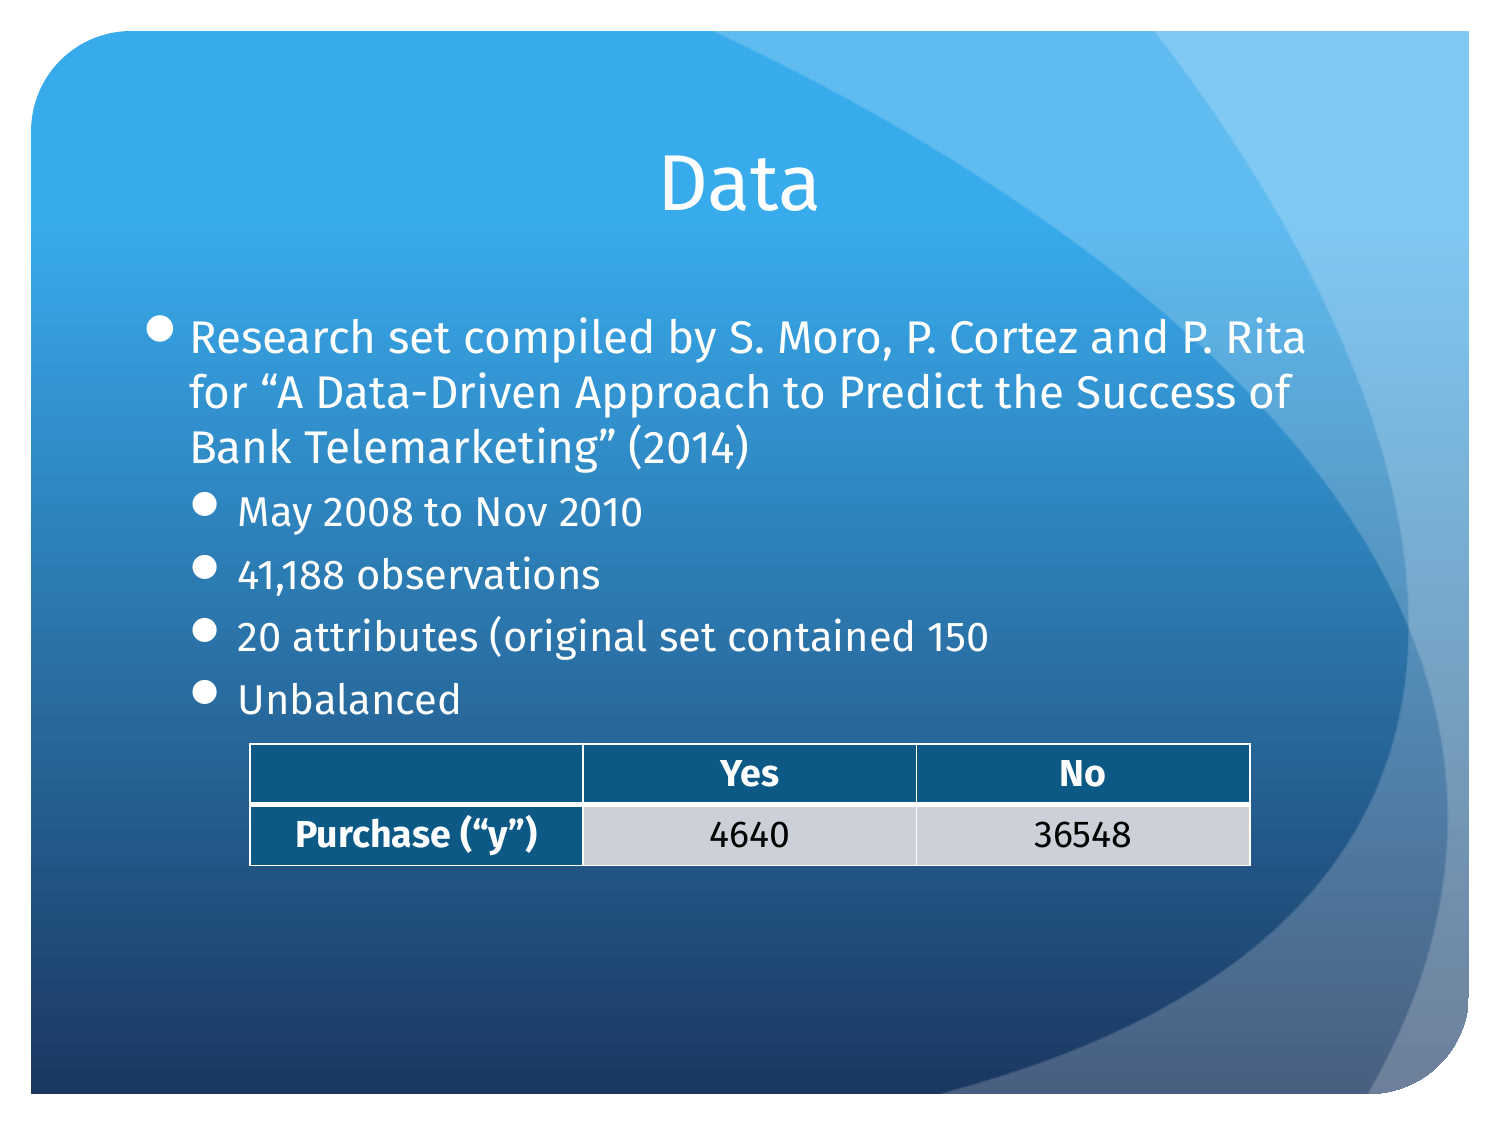

# Data
Research set compiled by S. Moro, P. Cortez and P. Rita for “A Data-Driven Approach to Predict the Success of Bank Telemarketing” (2014)
May 2008 to Nov 2010
41,188 observations
20 attributes (original set contained 150
Unbalanced

|  | Yes | No |
| --- | --- | --- |
| Purchase (“y”) | 4640 | 36548 |